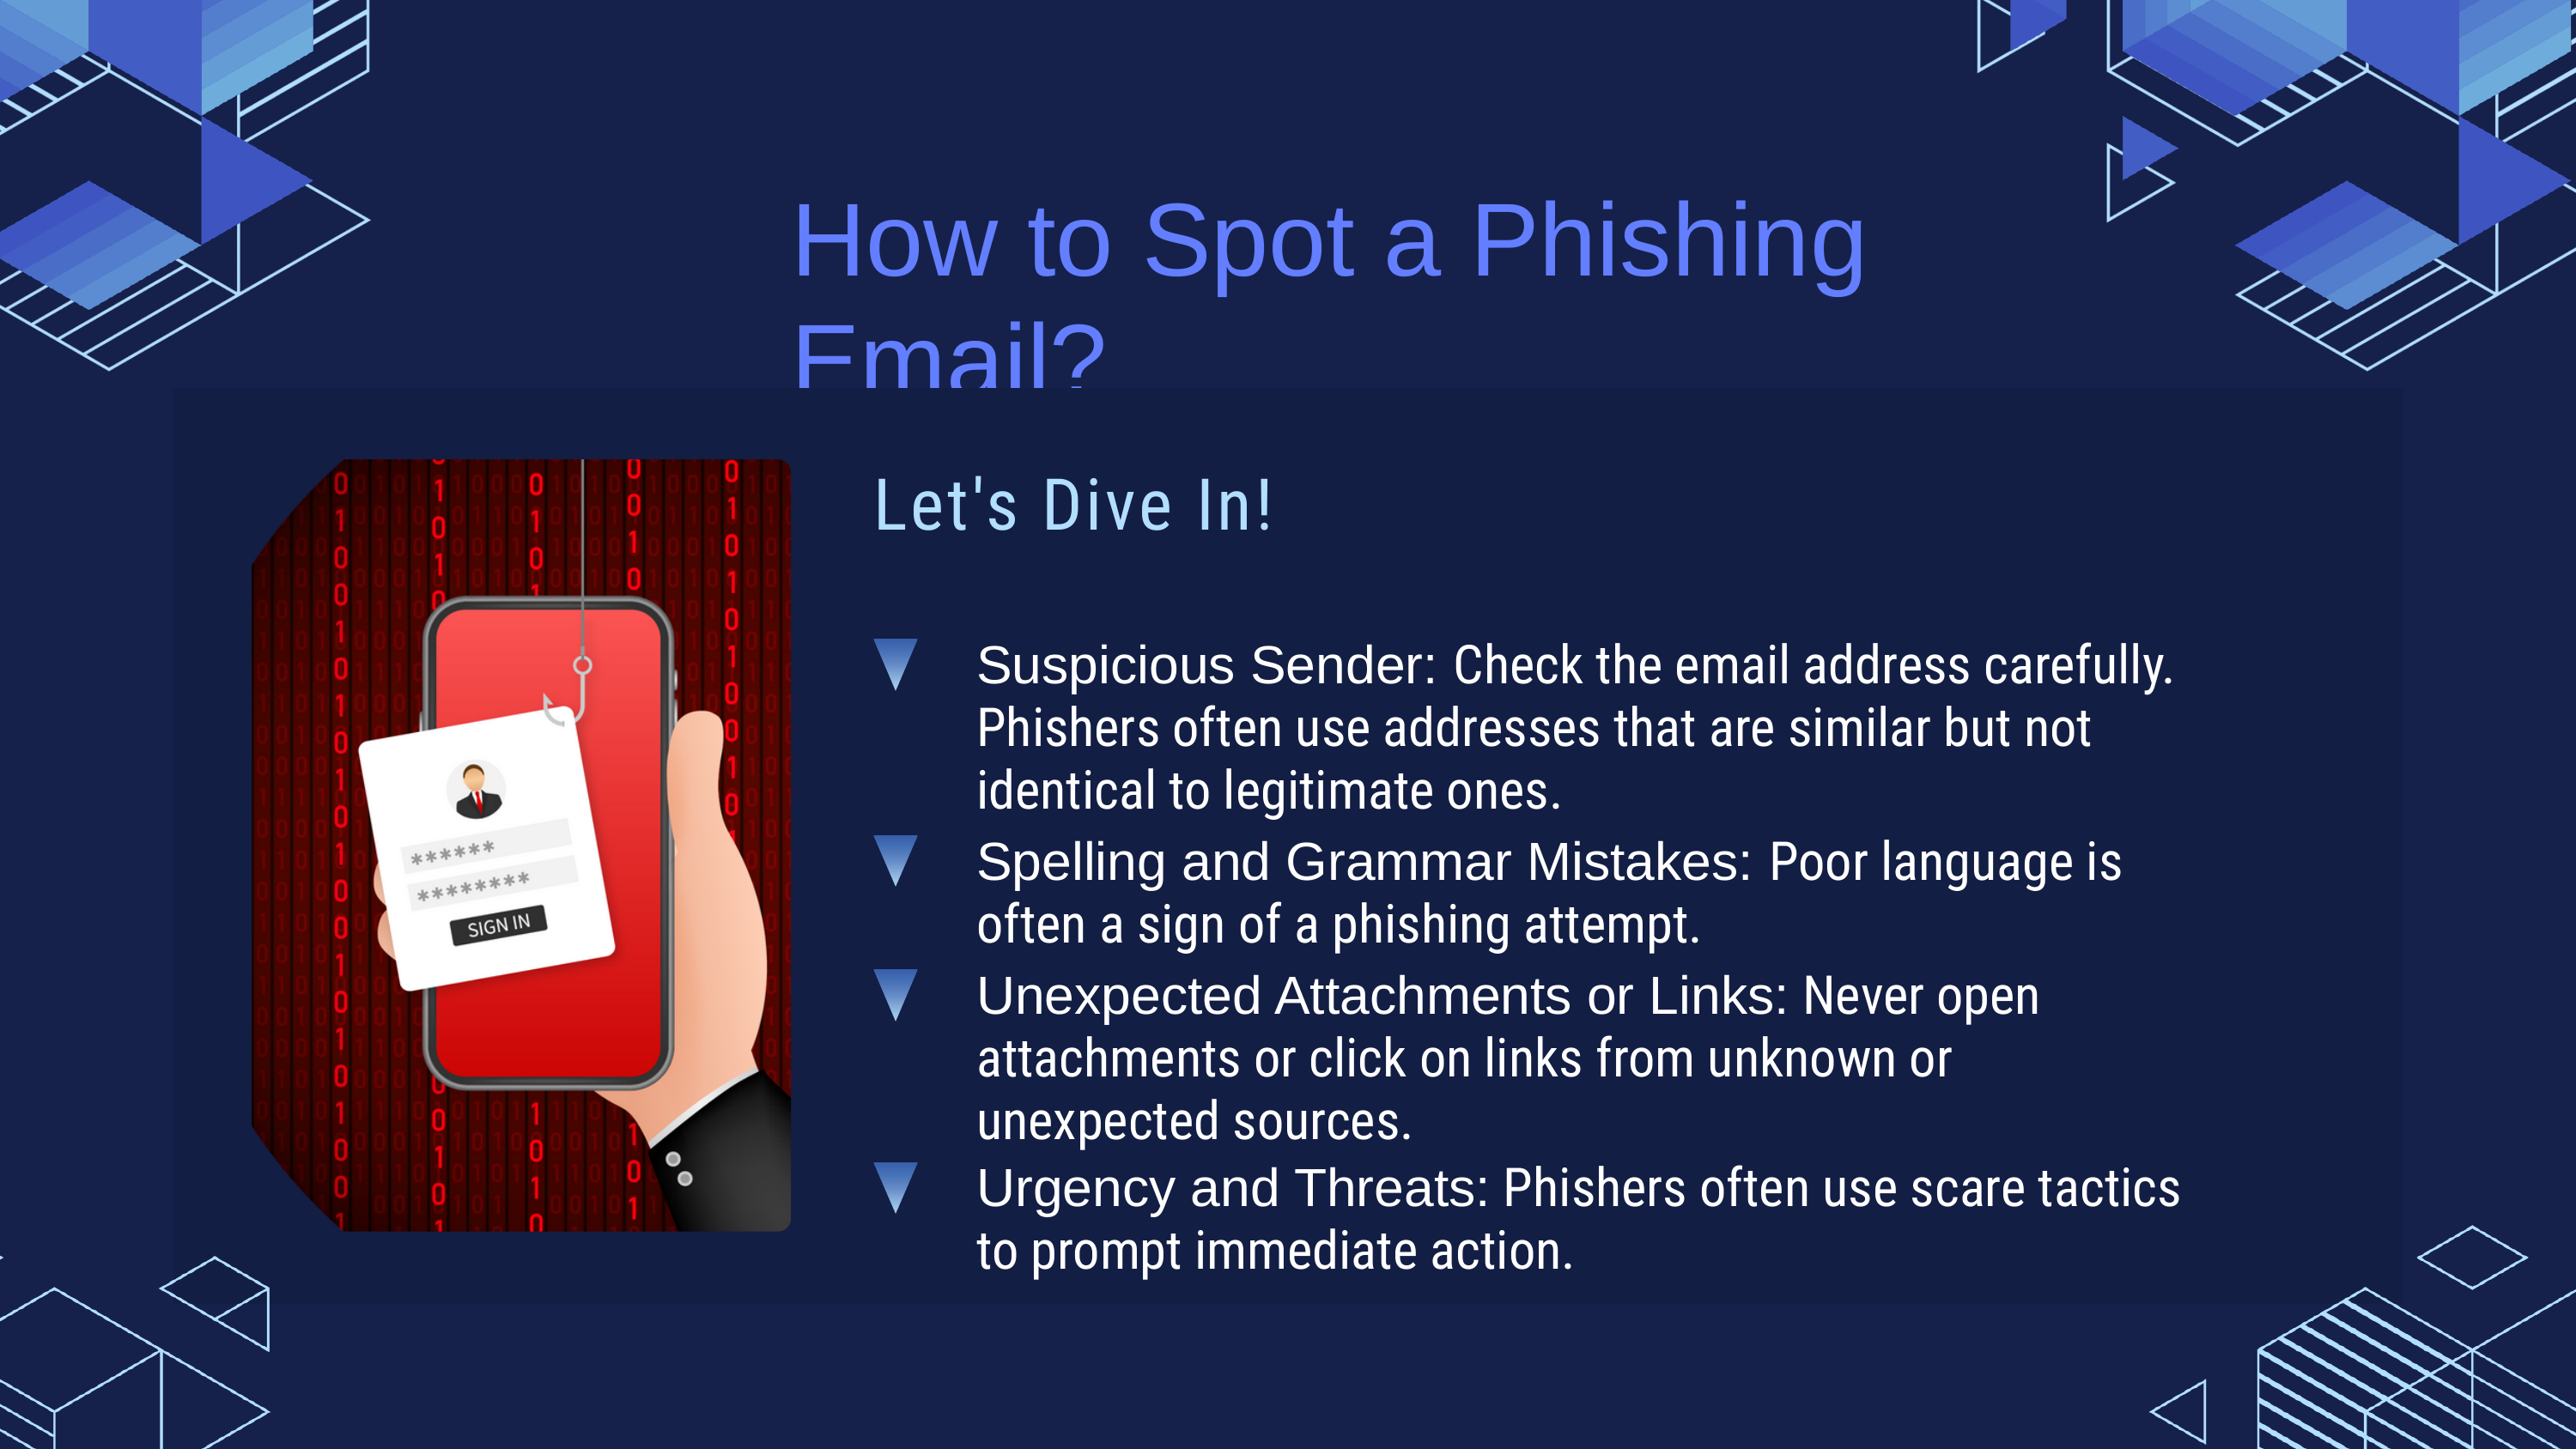

How to Spot a Phishing Email?

Let's Dive In!
Suspicious Sender: Check the email address carefully. Phishers often use addresses that are similar but not identical to legitimate ones.

Spelling and Grammar Mistakes: Poor language is often a sign of a phishing attempt.

Unexpected Attachments or Links: Never open attachments or click on links from unknown or unexpected sources.

Urgency and Threats: Phishers often use scare tactics to prompt immediate action.